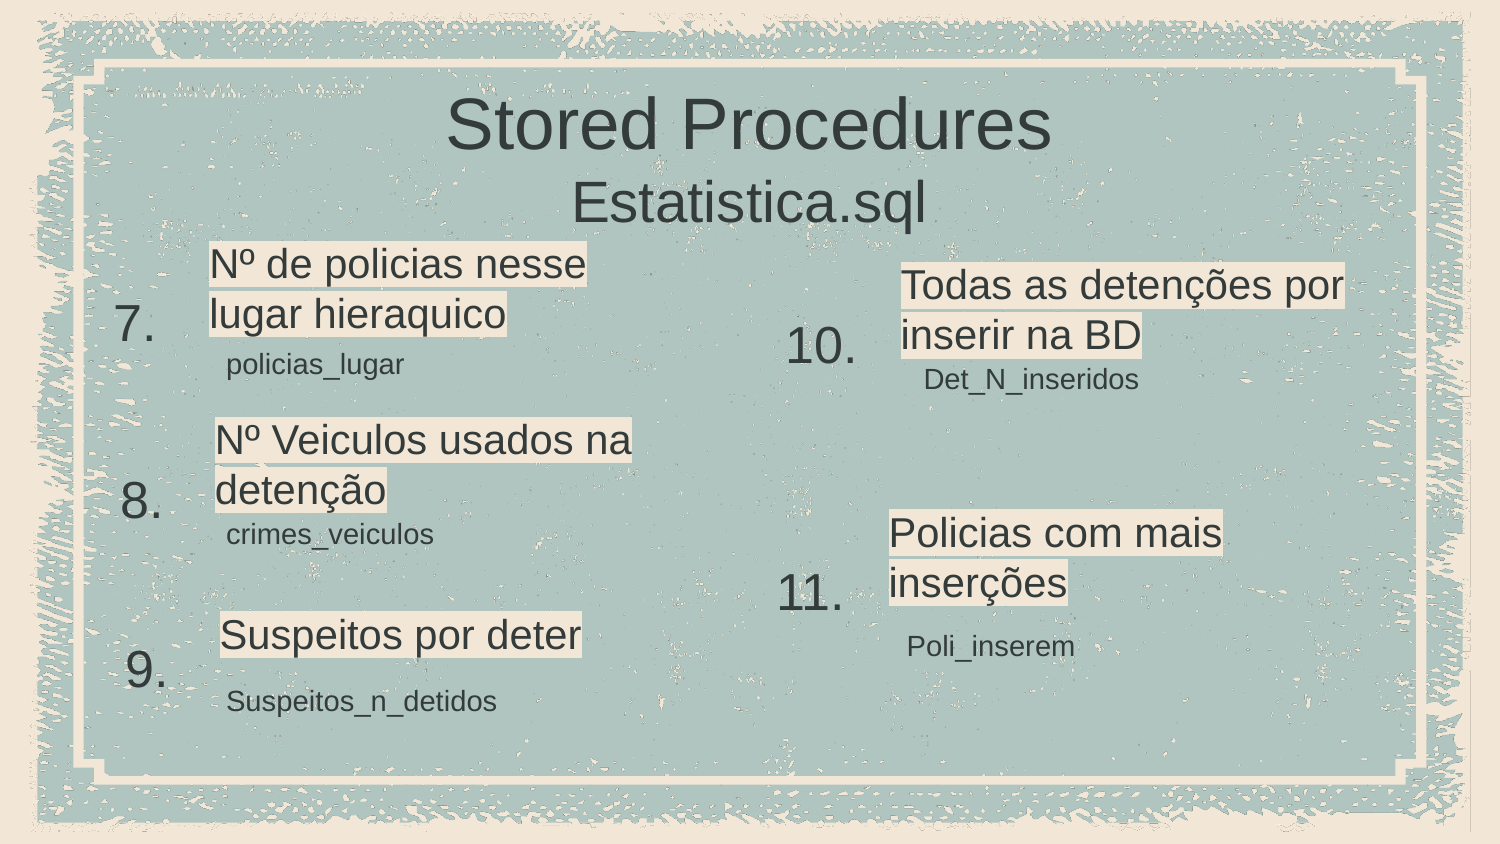

Stored Procedures
Estatistica.sql
# Nº de policias nesse lugar hieraquico
Todas as detenções por inserir na BD
7.
10.
policias_lugar
Det_N_inseridos
Nº Veiculos usados na detenção
8.
crimes_veiculos
Policias com mais inserções
11.
Suspeitos por deter
Poli_inserem
9.
Suspeitos_n_detidos